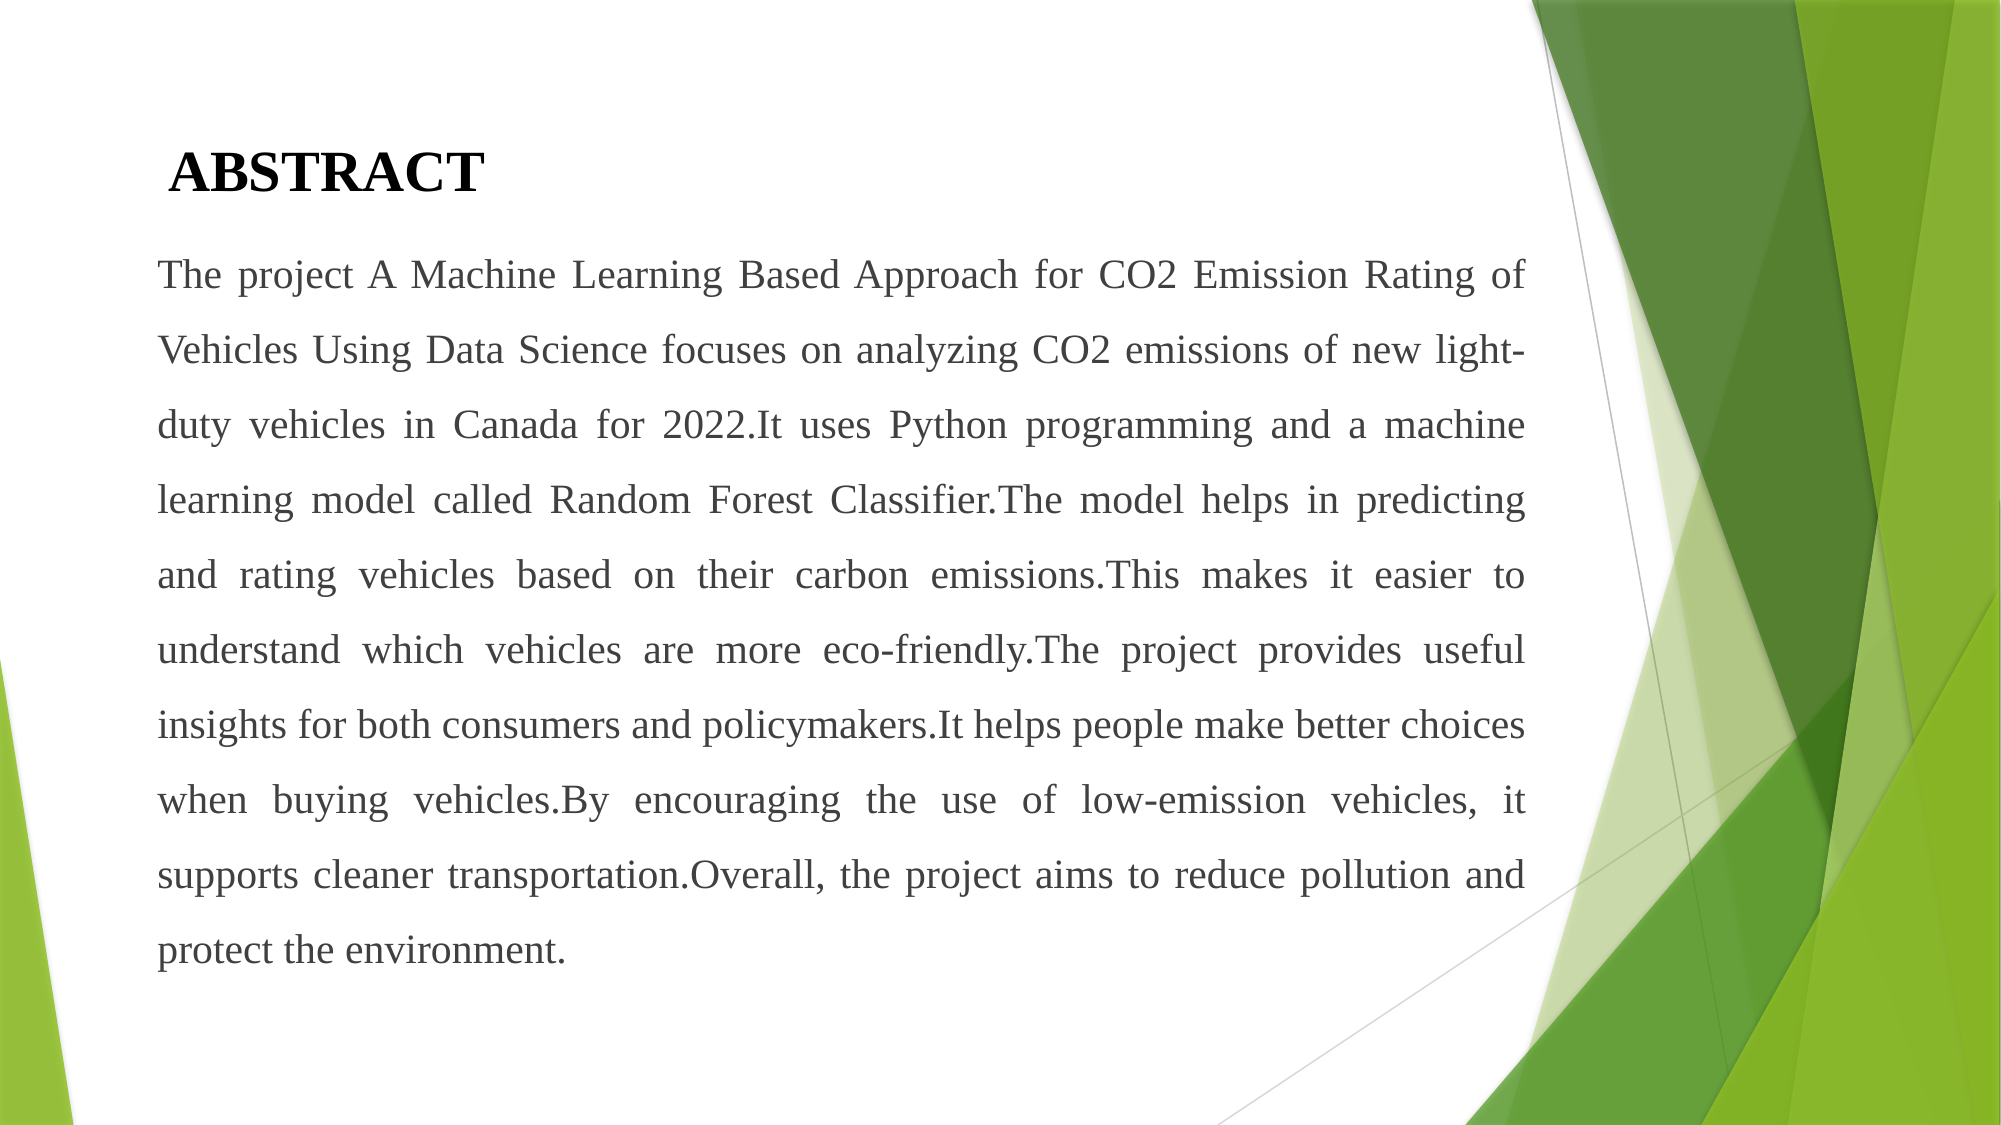

# ABSTRACT
The project A Machine Learning Based Approach for CO2 Emission Rating of Vehicles Using Data Science focuses on analyzing CO2 emissions of new light-duty vehicles in Canada for 2022.It uses Python programming and a machine learning model called Random Forest Classifier.The model helps in predicting and rating vehicles based on their carbon emissions.This makes it easier to understand which vehicles are more eco-friendly.The project provides useful insights for both consumers and policymakers.It helps people make better choices when buying vehicles.By encouraging the use of low-emission vehicles, it supports cleaner transportation.Overall, the project aims to reduce pollution and protect the environment.